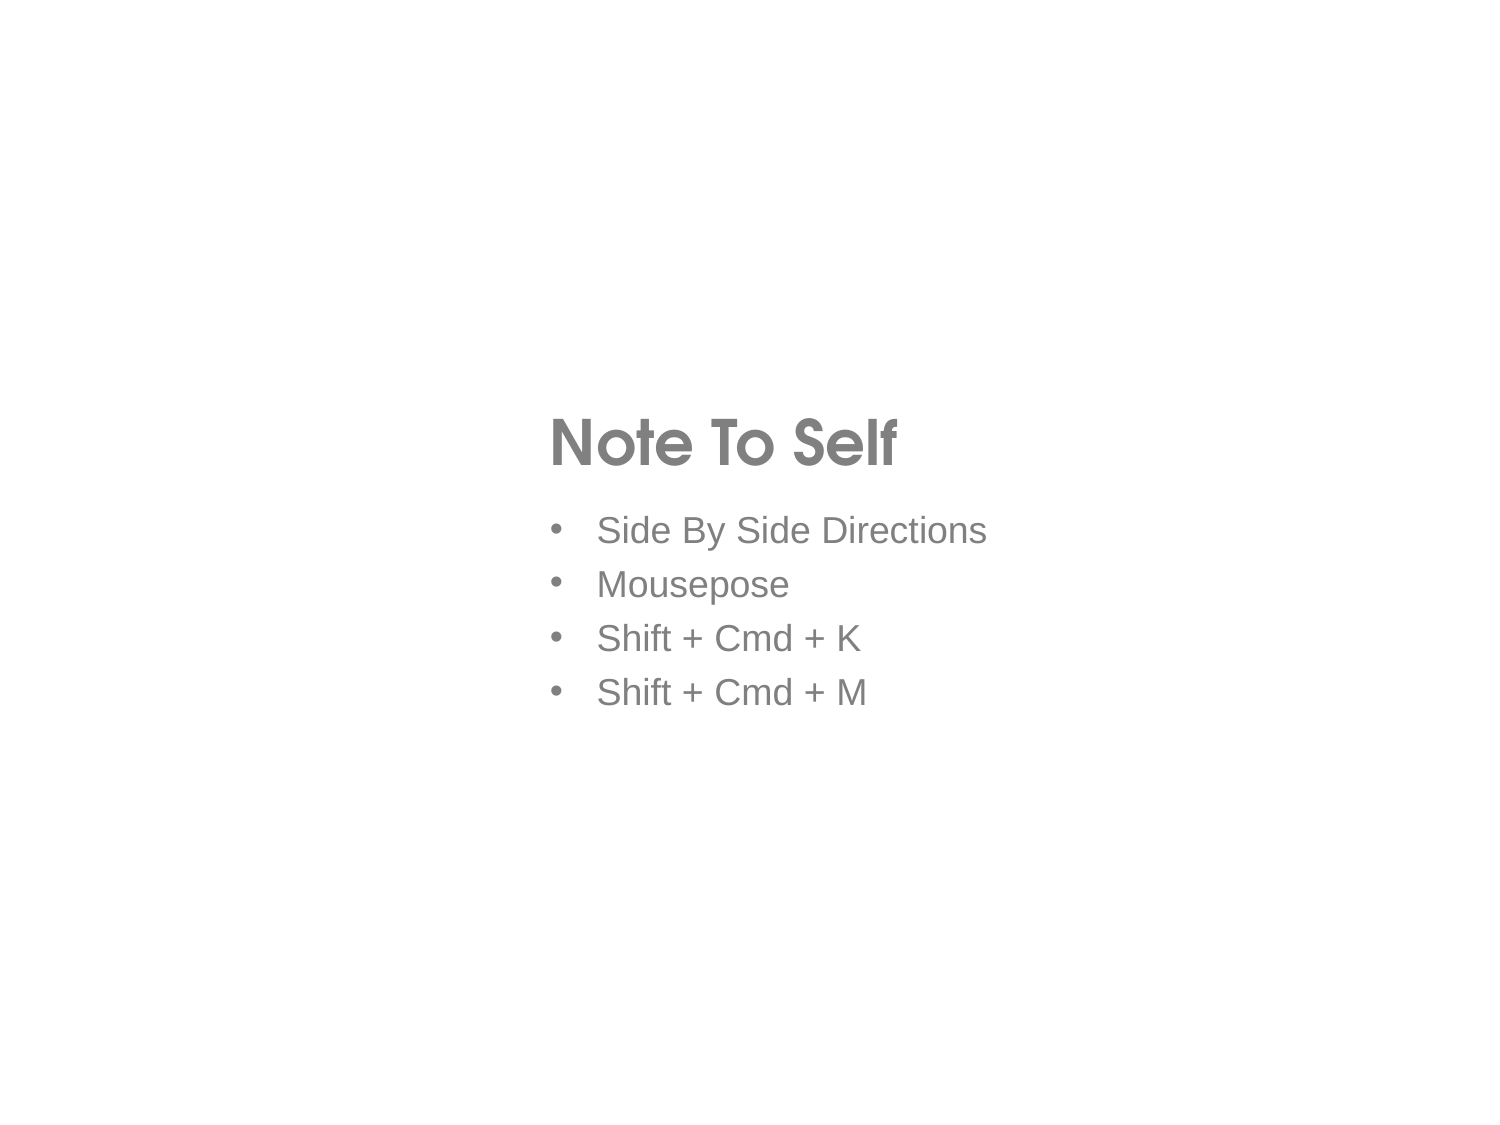

Note To Self
Side By Side Directions
Mousepose
Shift + Cmd + K
Shift + Cmd + M